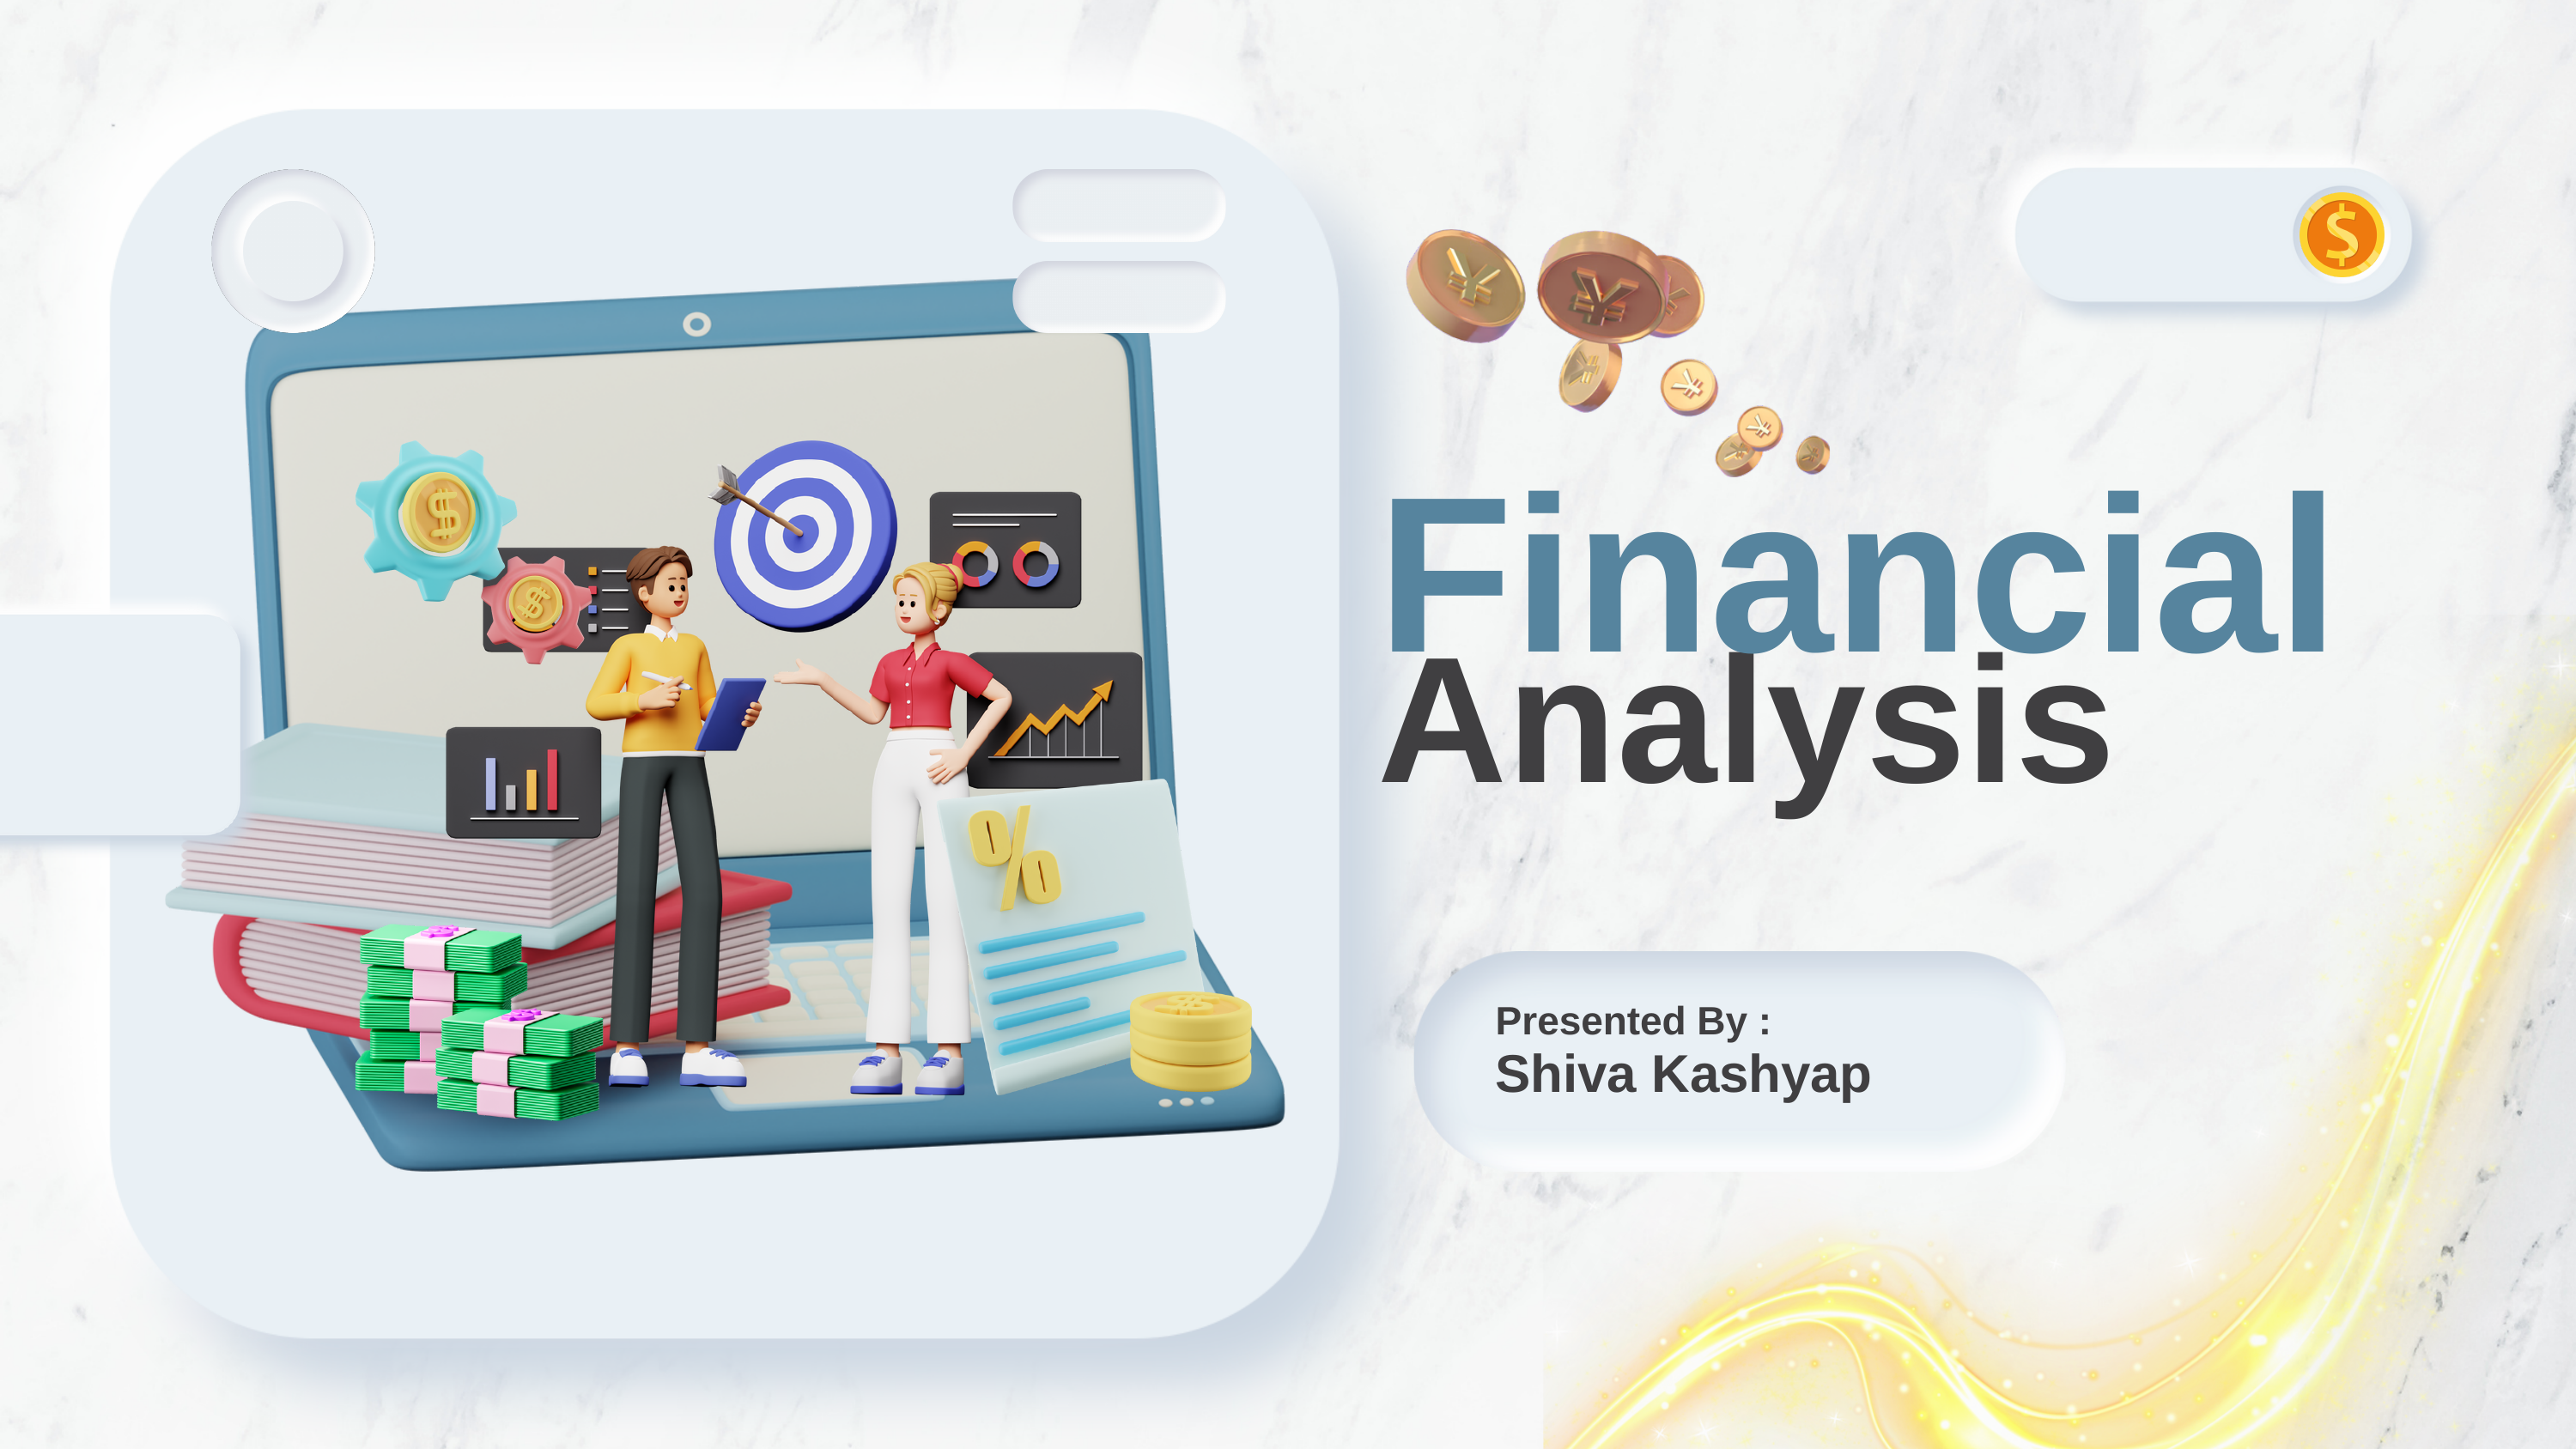

Financial

Analysis

Presented By :
Shiva Kashyap